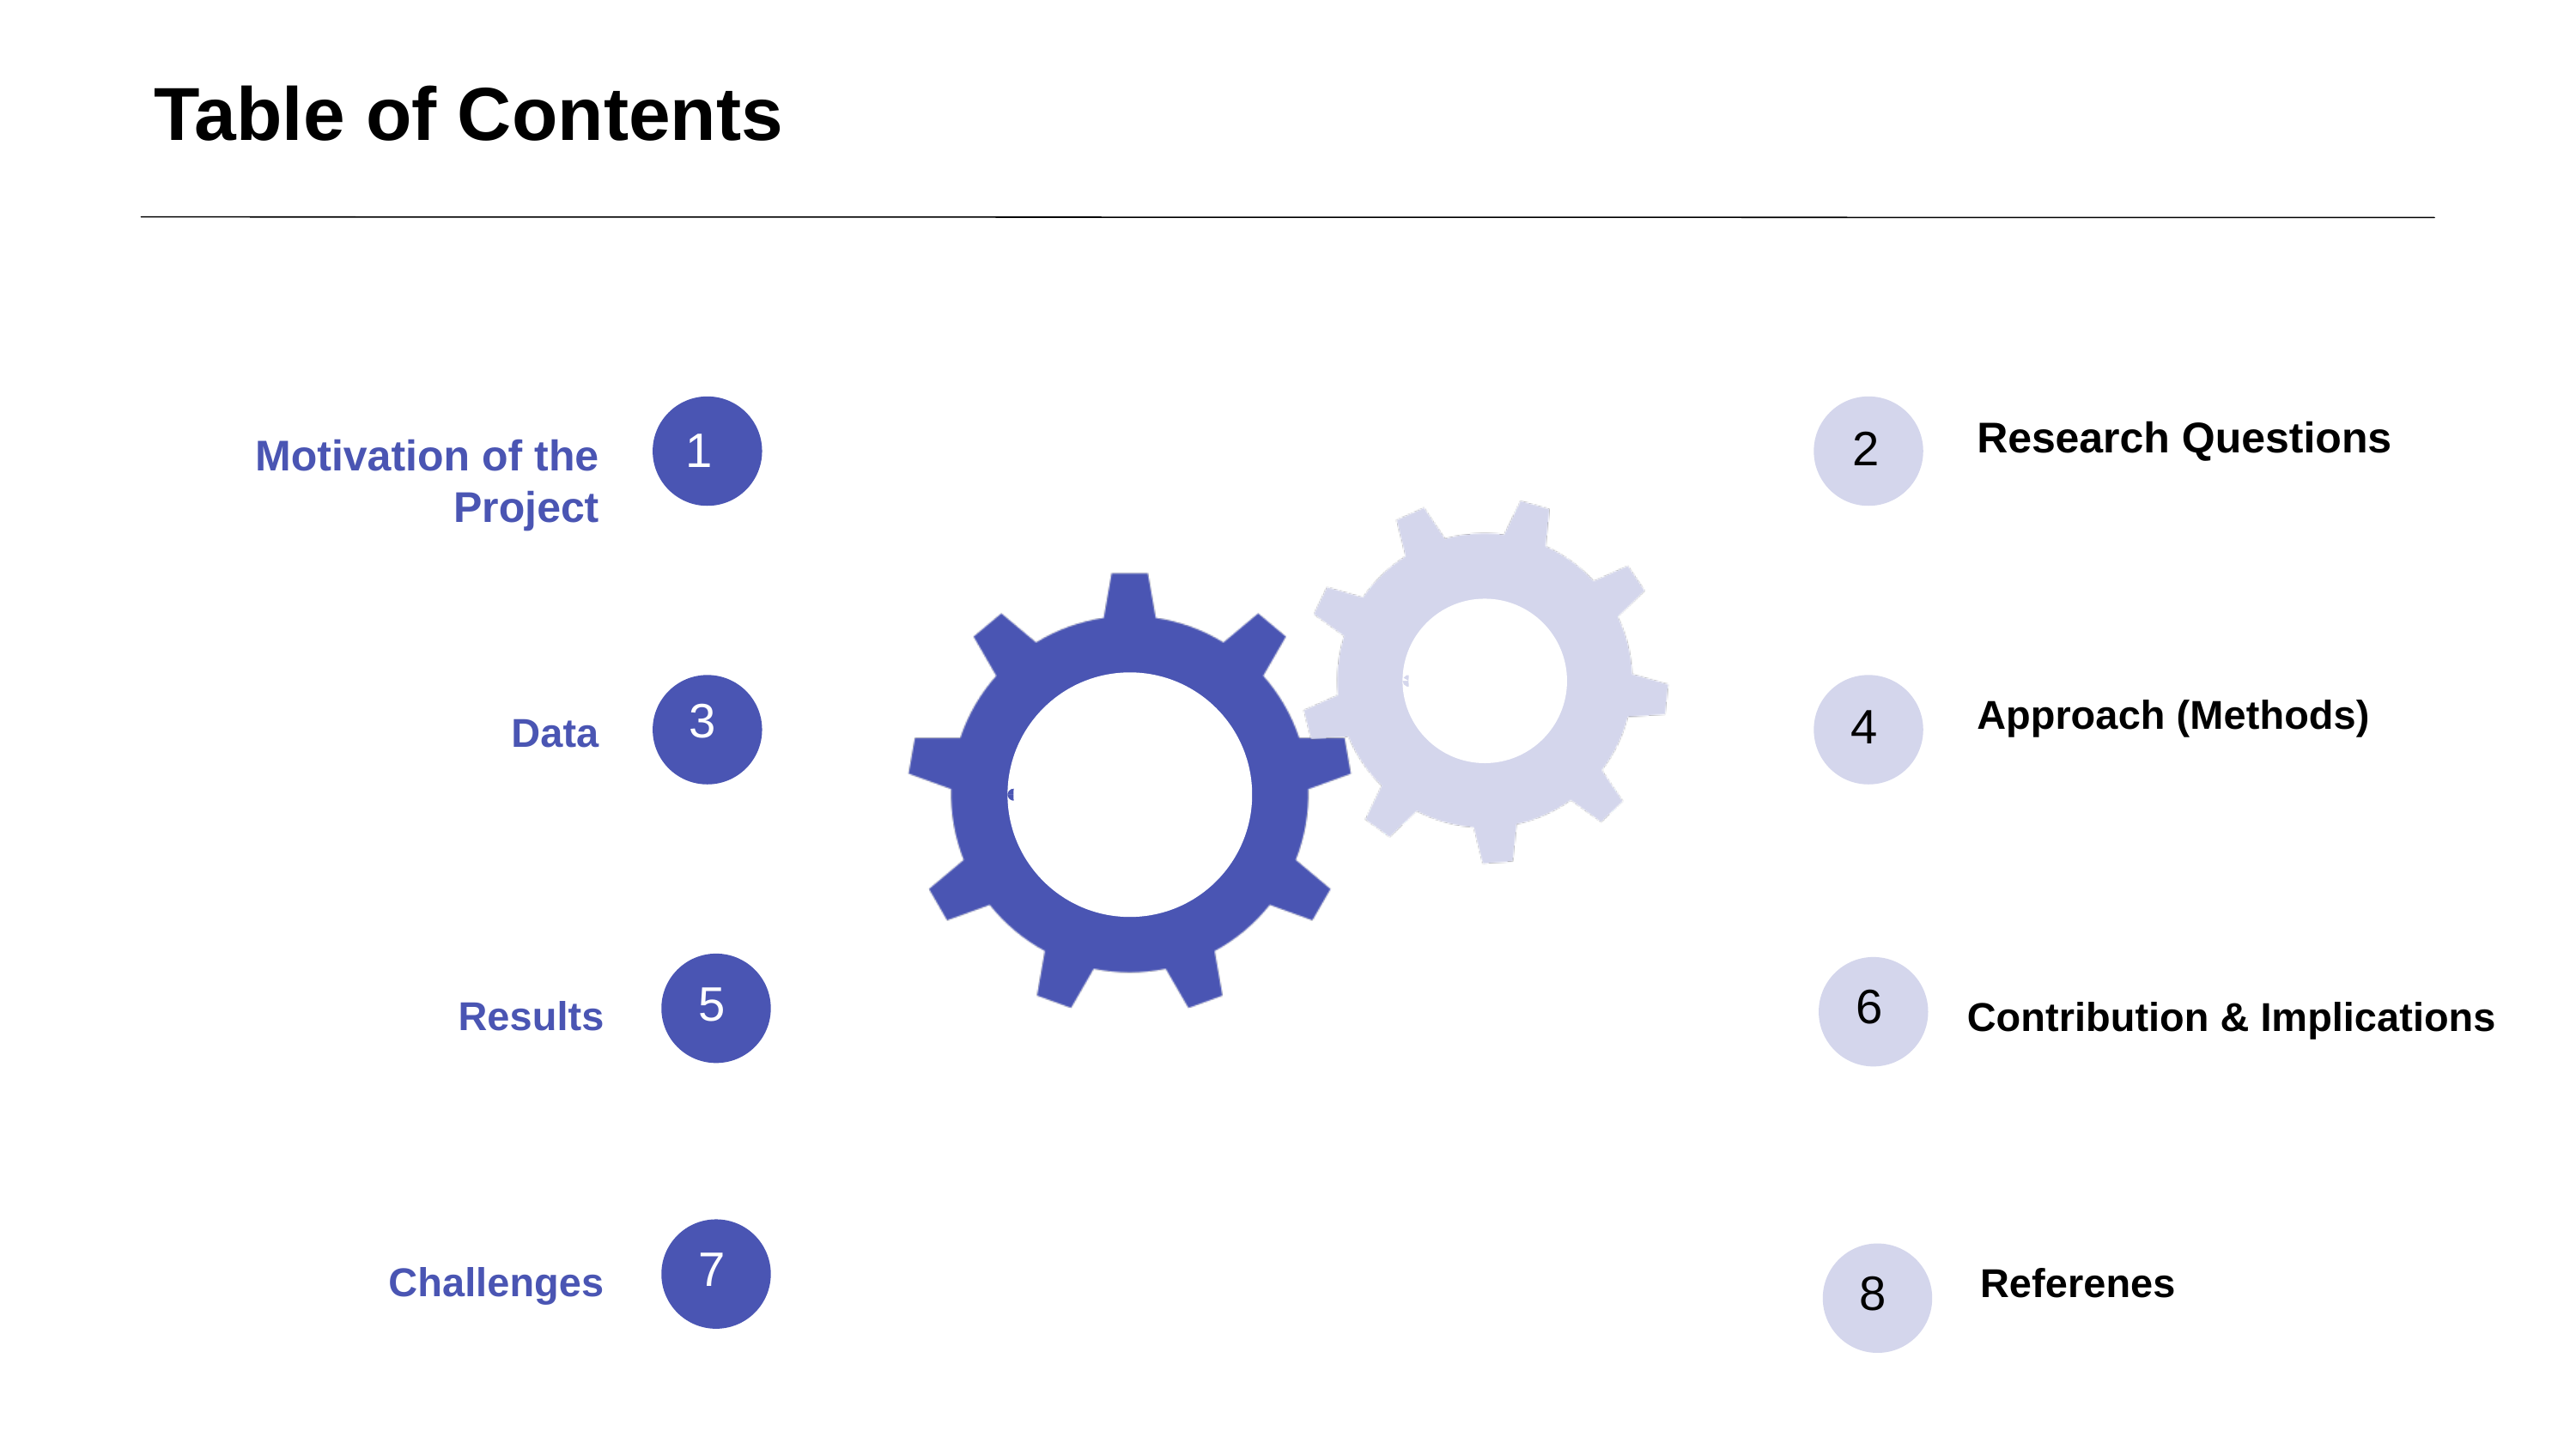

Table of Contents

Research Questions
2
1
Motivation of the Project

Approach (Methods)
3
4
Data

5
6
Results
Contribution & Implications

7

Challenges
Referenes
8